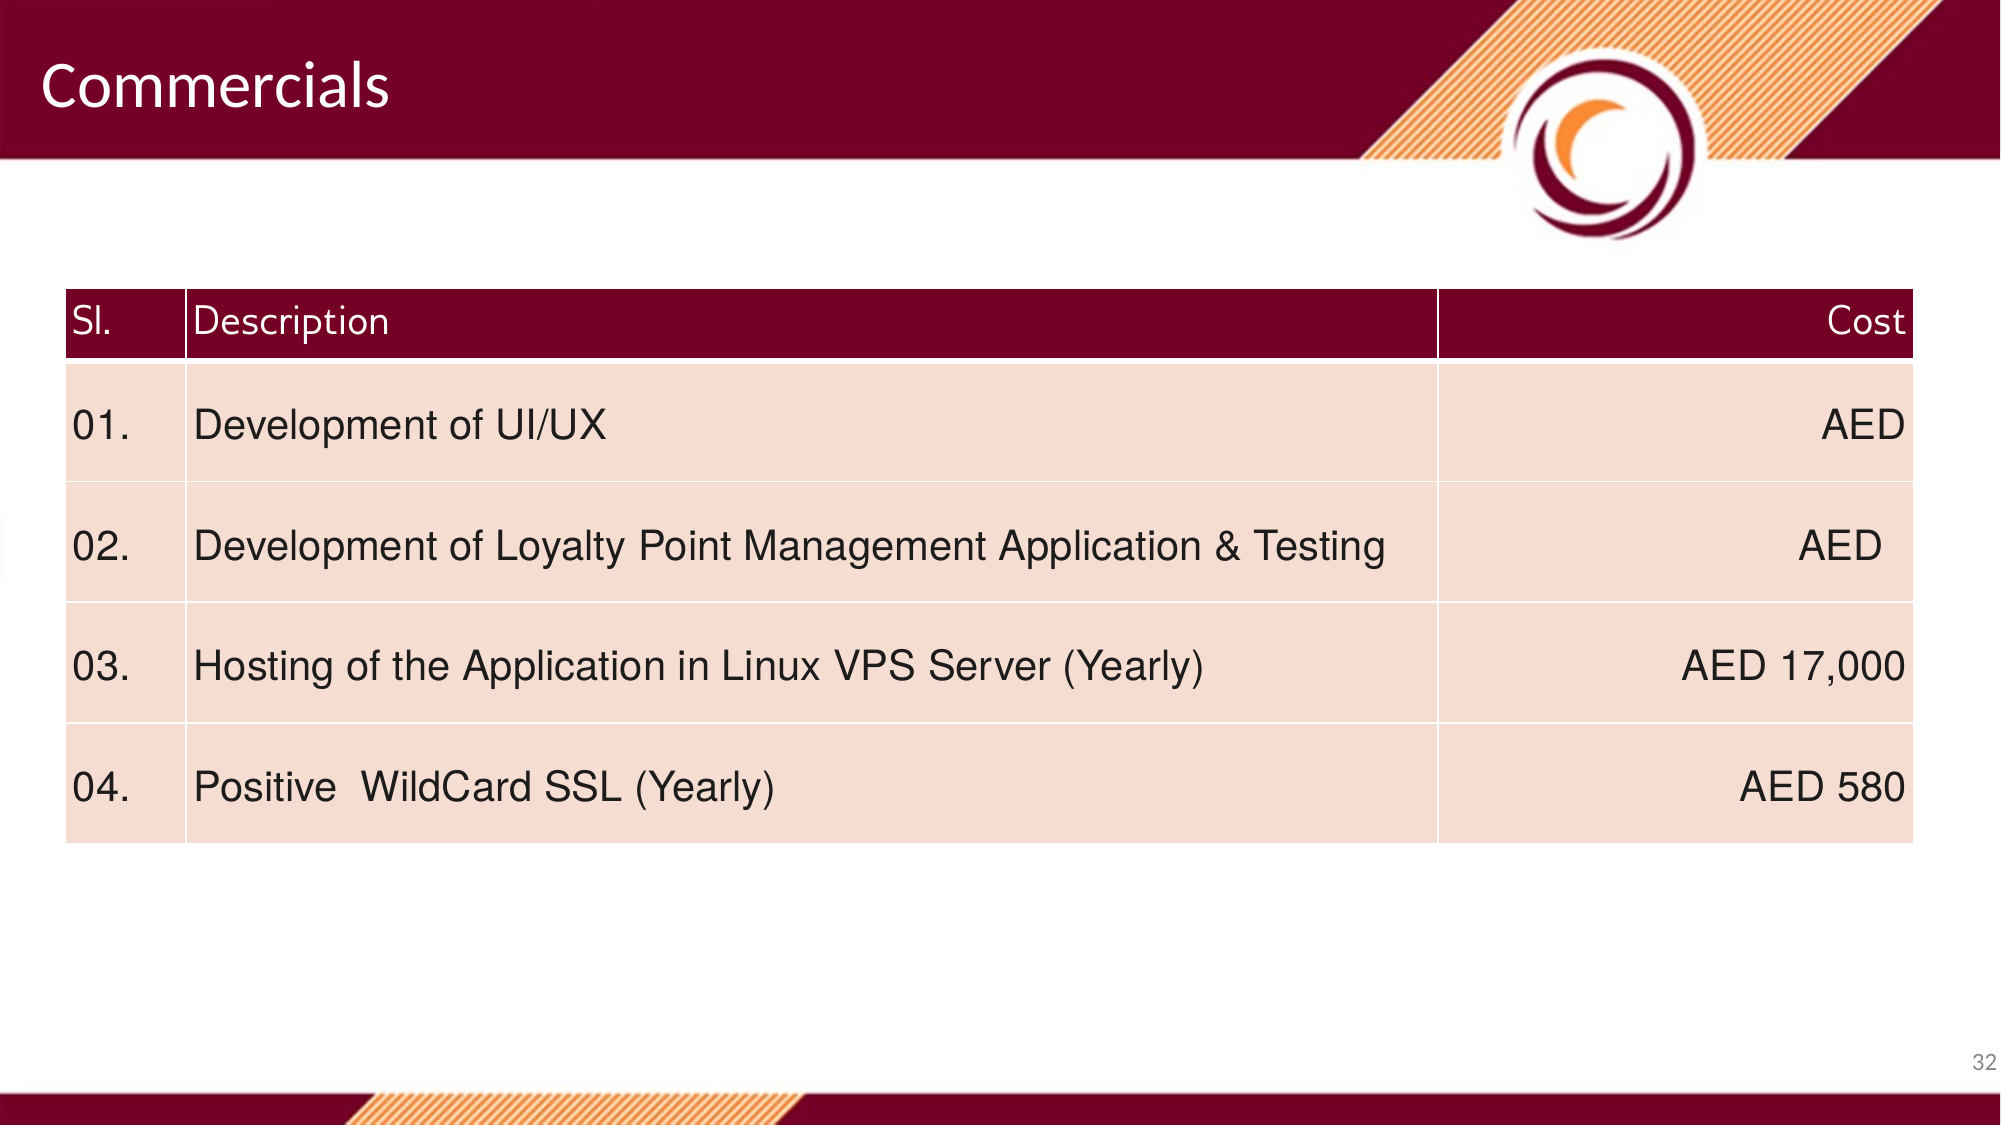

Commercials
| Sl. | Description | Cost |
| --- | --- | --- |
| 01. | Development of UI/UX | AED |
| 02. | Development of Loyalty Point Management Application & Testing | AED |
| 03. | Hosting of the Application in Linux VPS Server (Yearly) | AED 17,000 |
| 04. | Positive WildCard SSL (Yearly) | AED 580 |
32